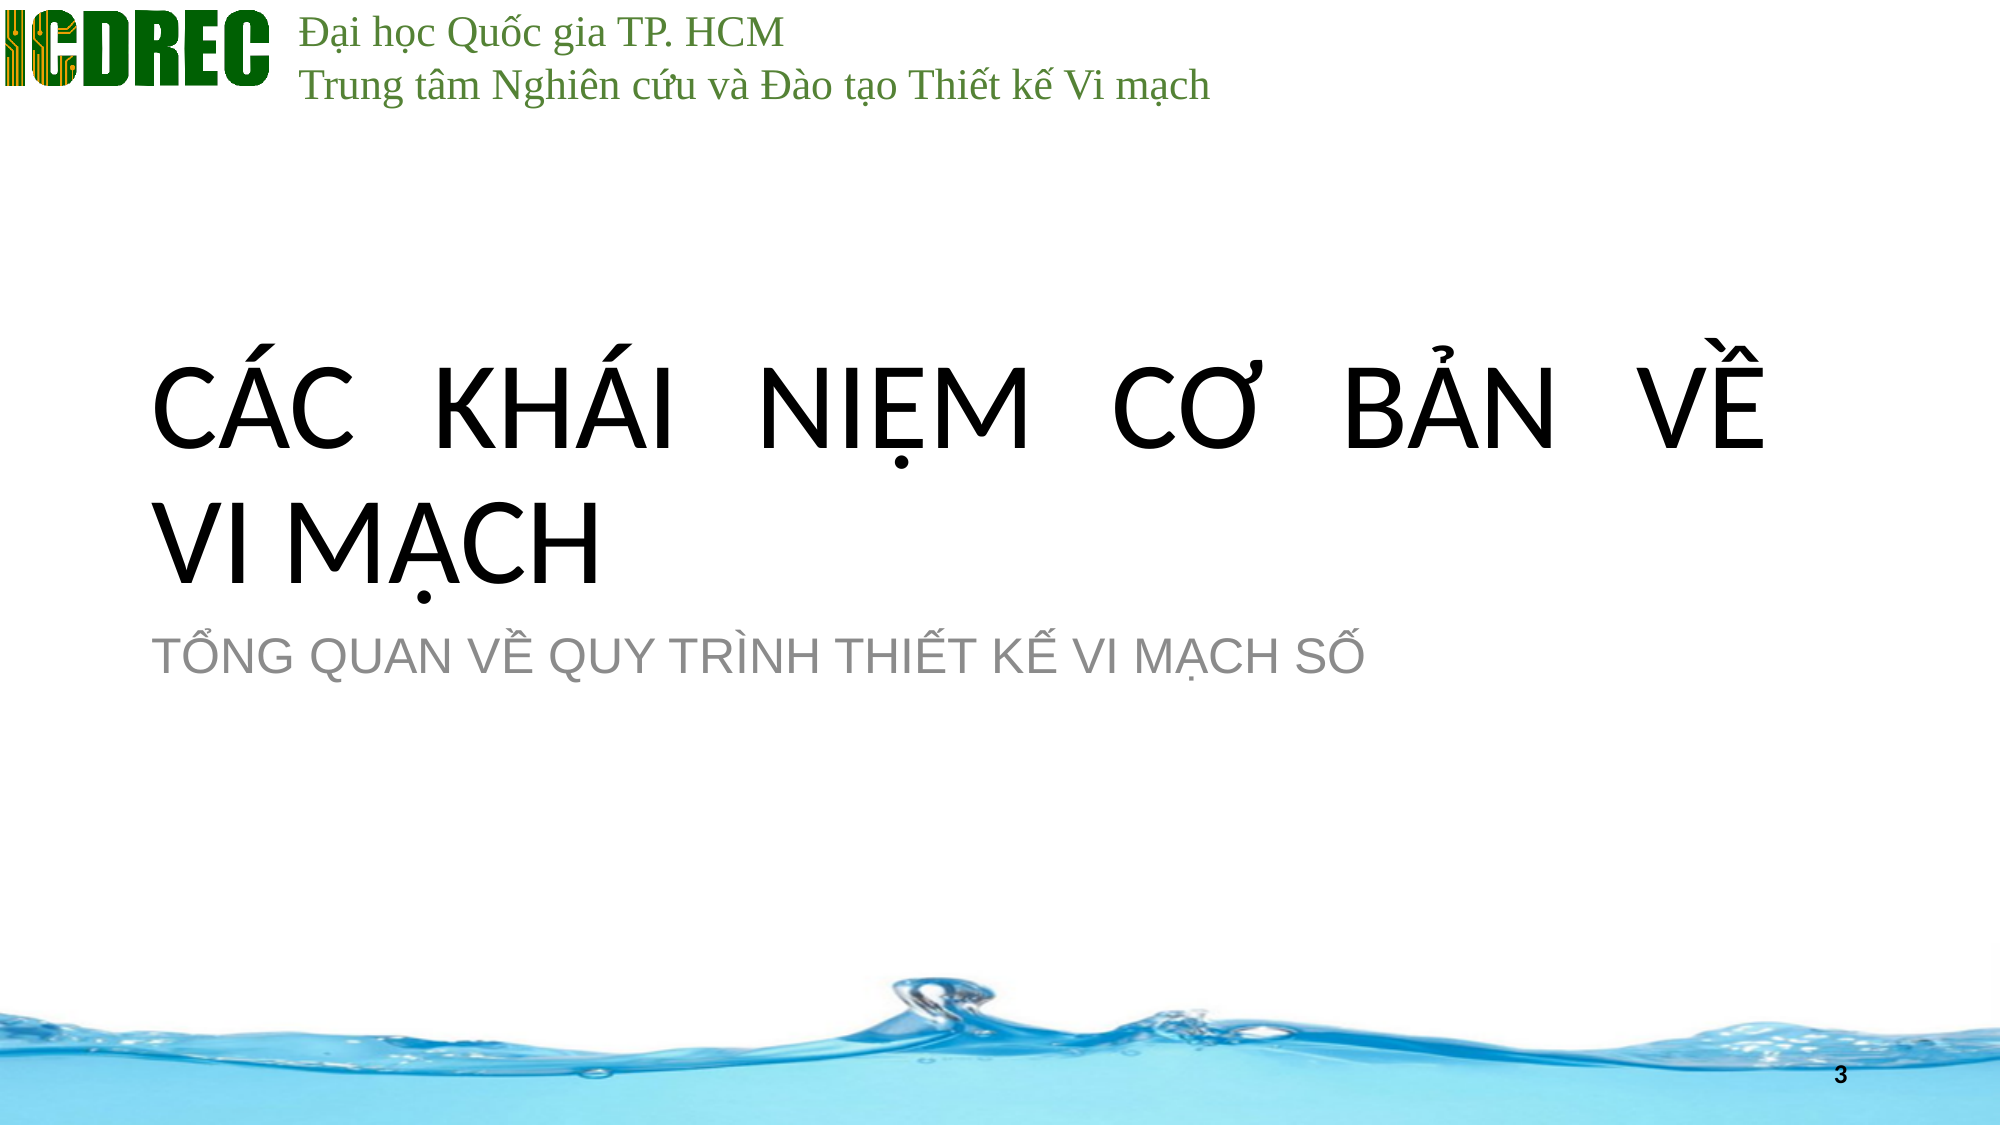

# CÁC KHÁI NIỆM CƠ BẢN VỀ VI MẠCH
TỔNG QUAN VỀ QUY TRÌNH THIẾT KẾ VI MẠCH SỐ
3